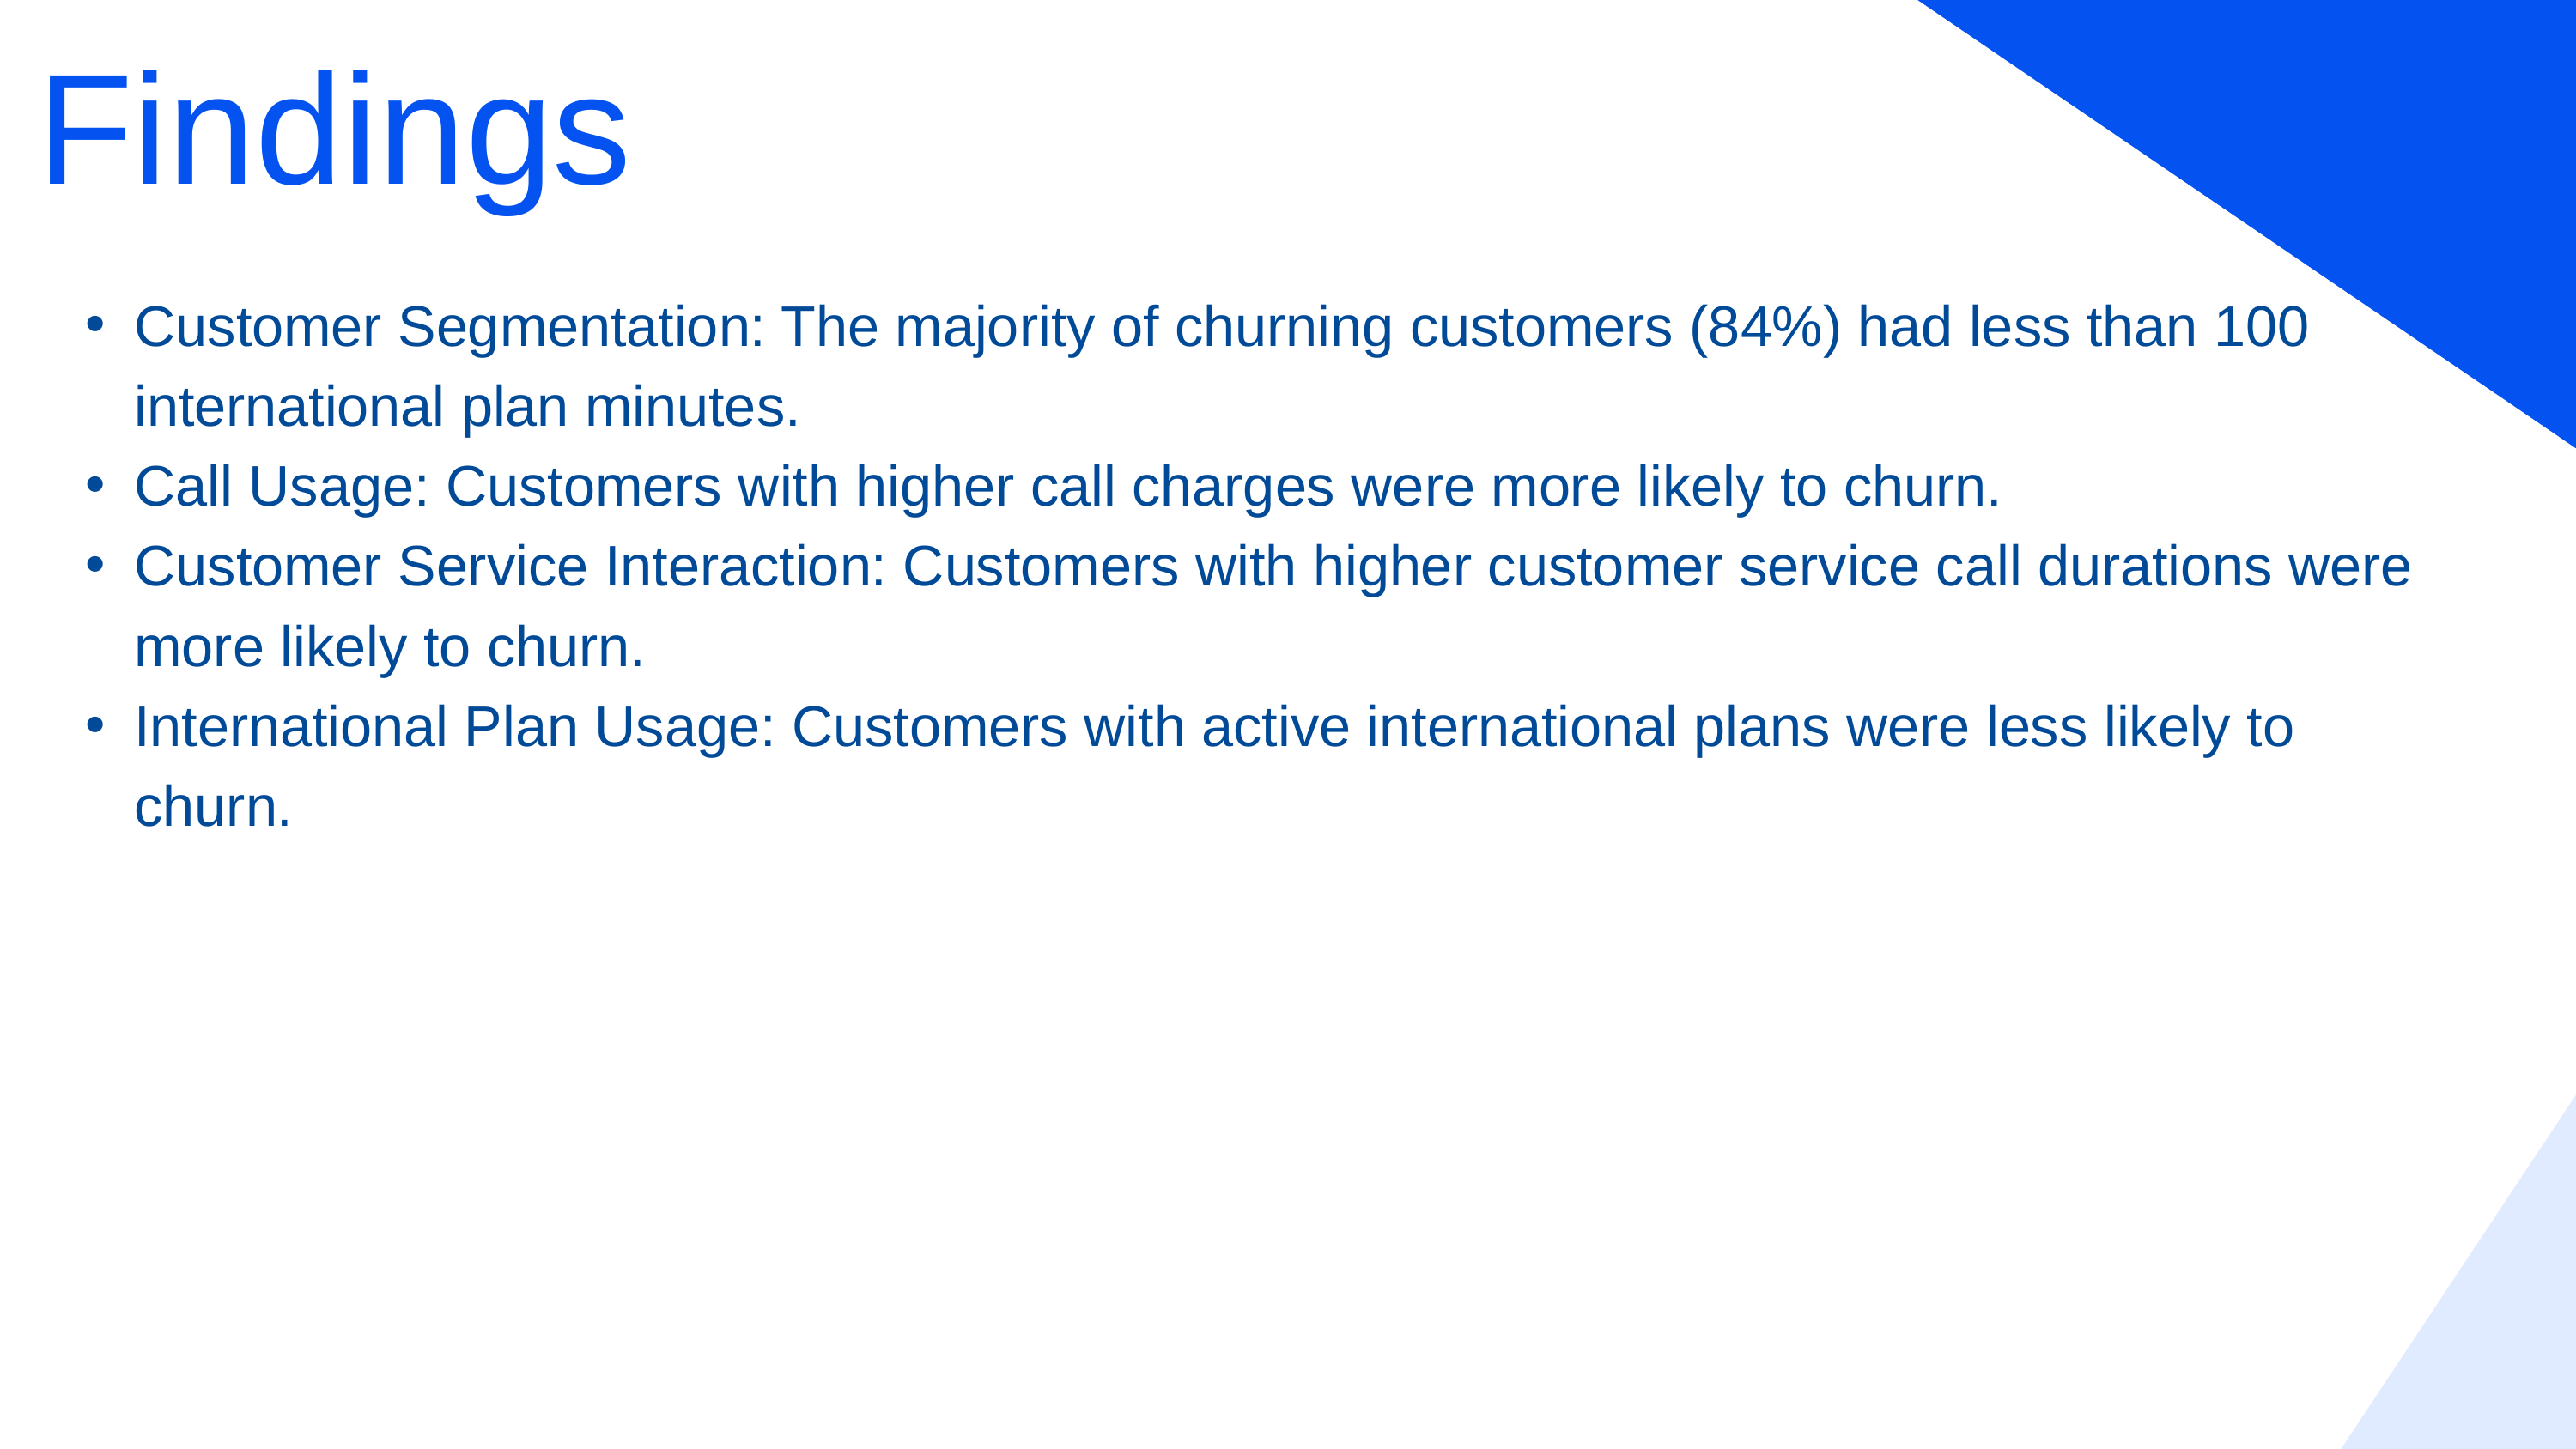

Findings
Customer Segmentation: The majority of churning customers (84%) had less than 100 international plan minutes.
Call Usage: Customers with higher call charges were more likely to churn.
Customer Service Interaction: Customers with higher customer service call durations were more likely to churn.
International Plan Usage: Customers with active international plans were less likely to churn.